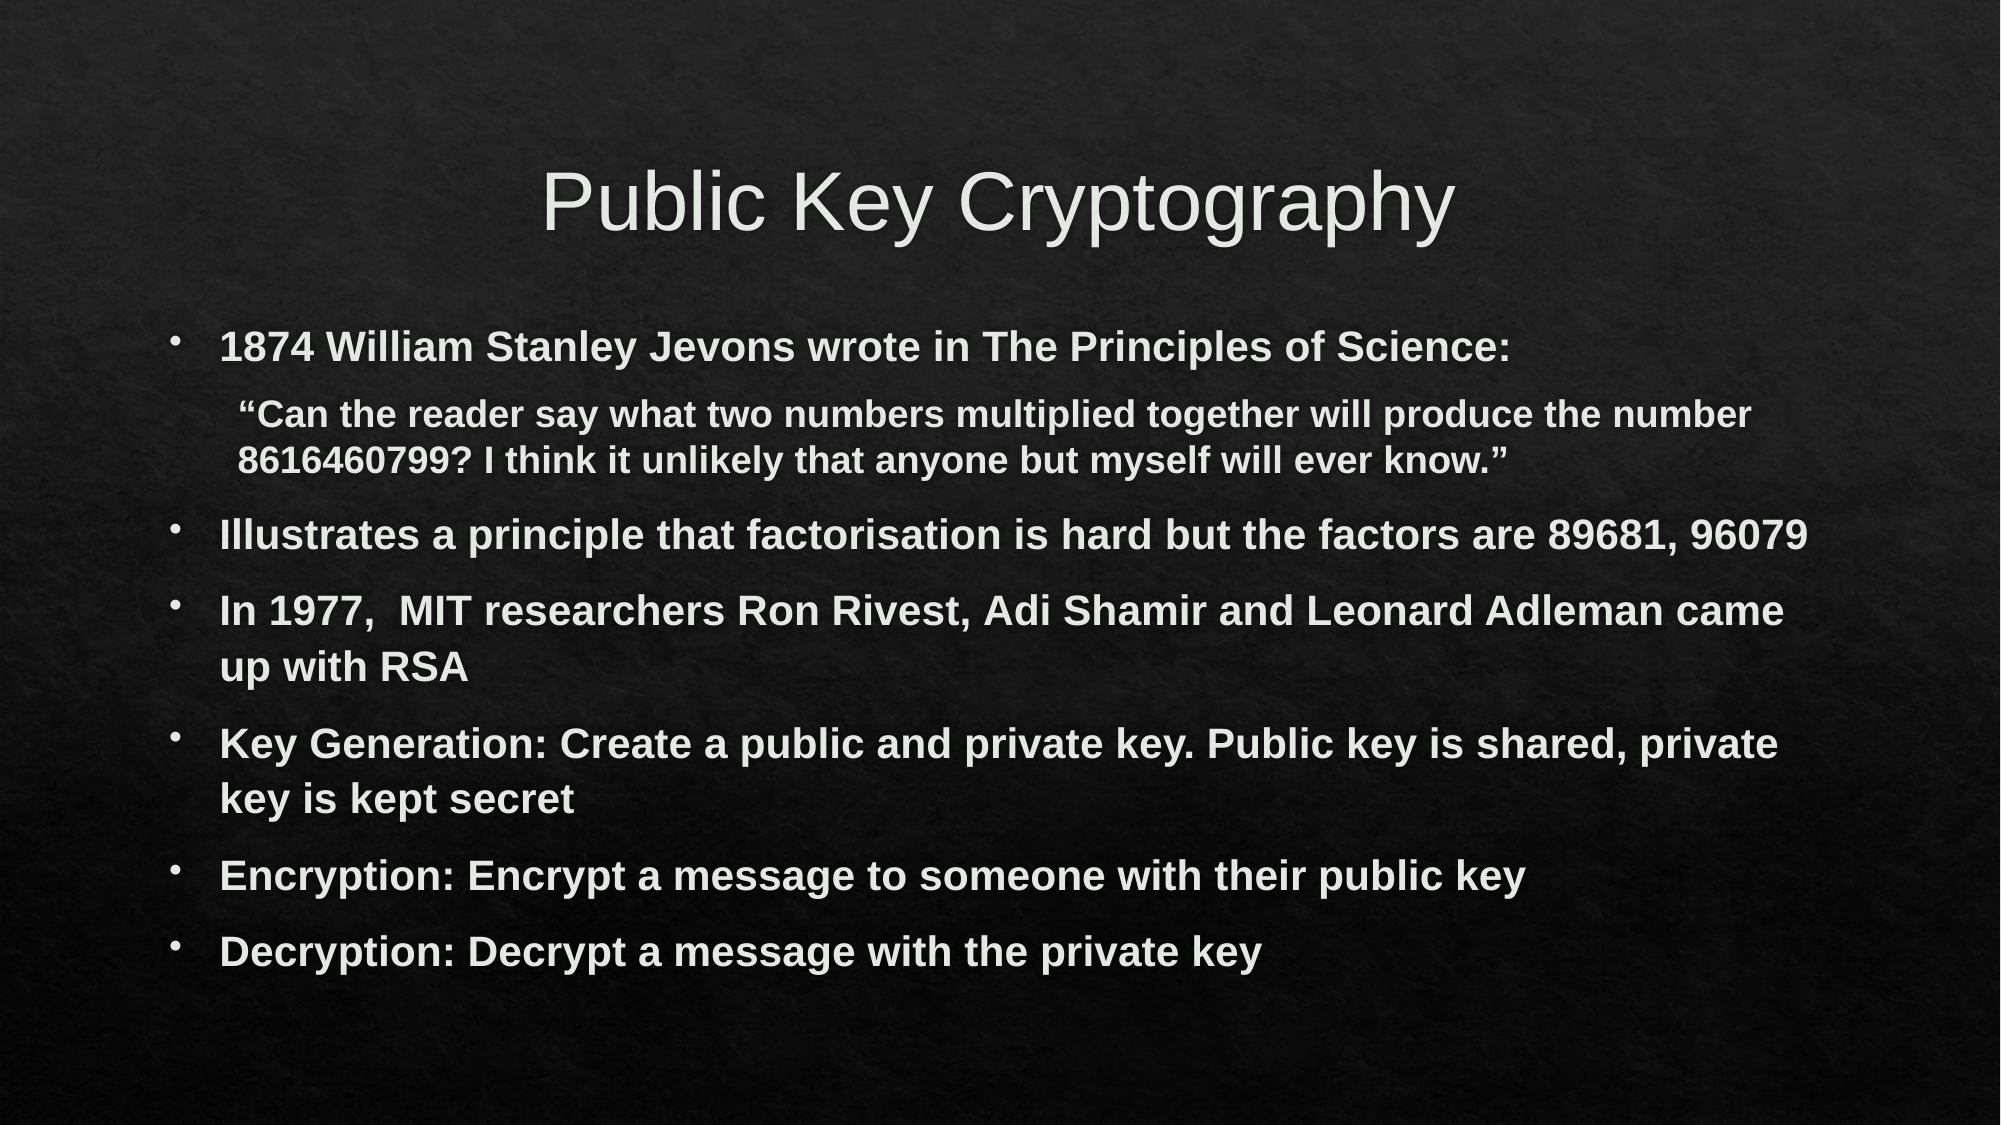

# Public Key Cryptography
1874 William Stanley Jevons wrote in The Principles of Science:
“Can the reader say what two numbers multiplied together will produce the number 8616460799? I think it unlikely that anyone but myself will ever know.”
Illustrates a principle that factorisation is hard but the factors are 89681, 96079
In 1977,  MIT researchers Ron Rivest, Adi Shamir and Leonard Adleman came up with RSA
Key Generation: Create a public and private key. Public key is shared, private key is kept secret
Encryption: Encrypt a message to someone with their public key
Decryption: Decrypt a message with the private key